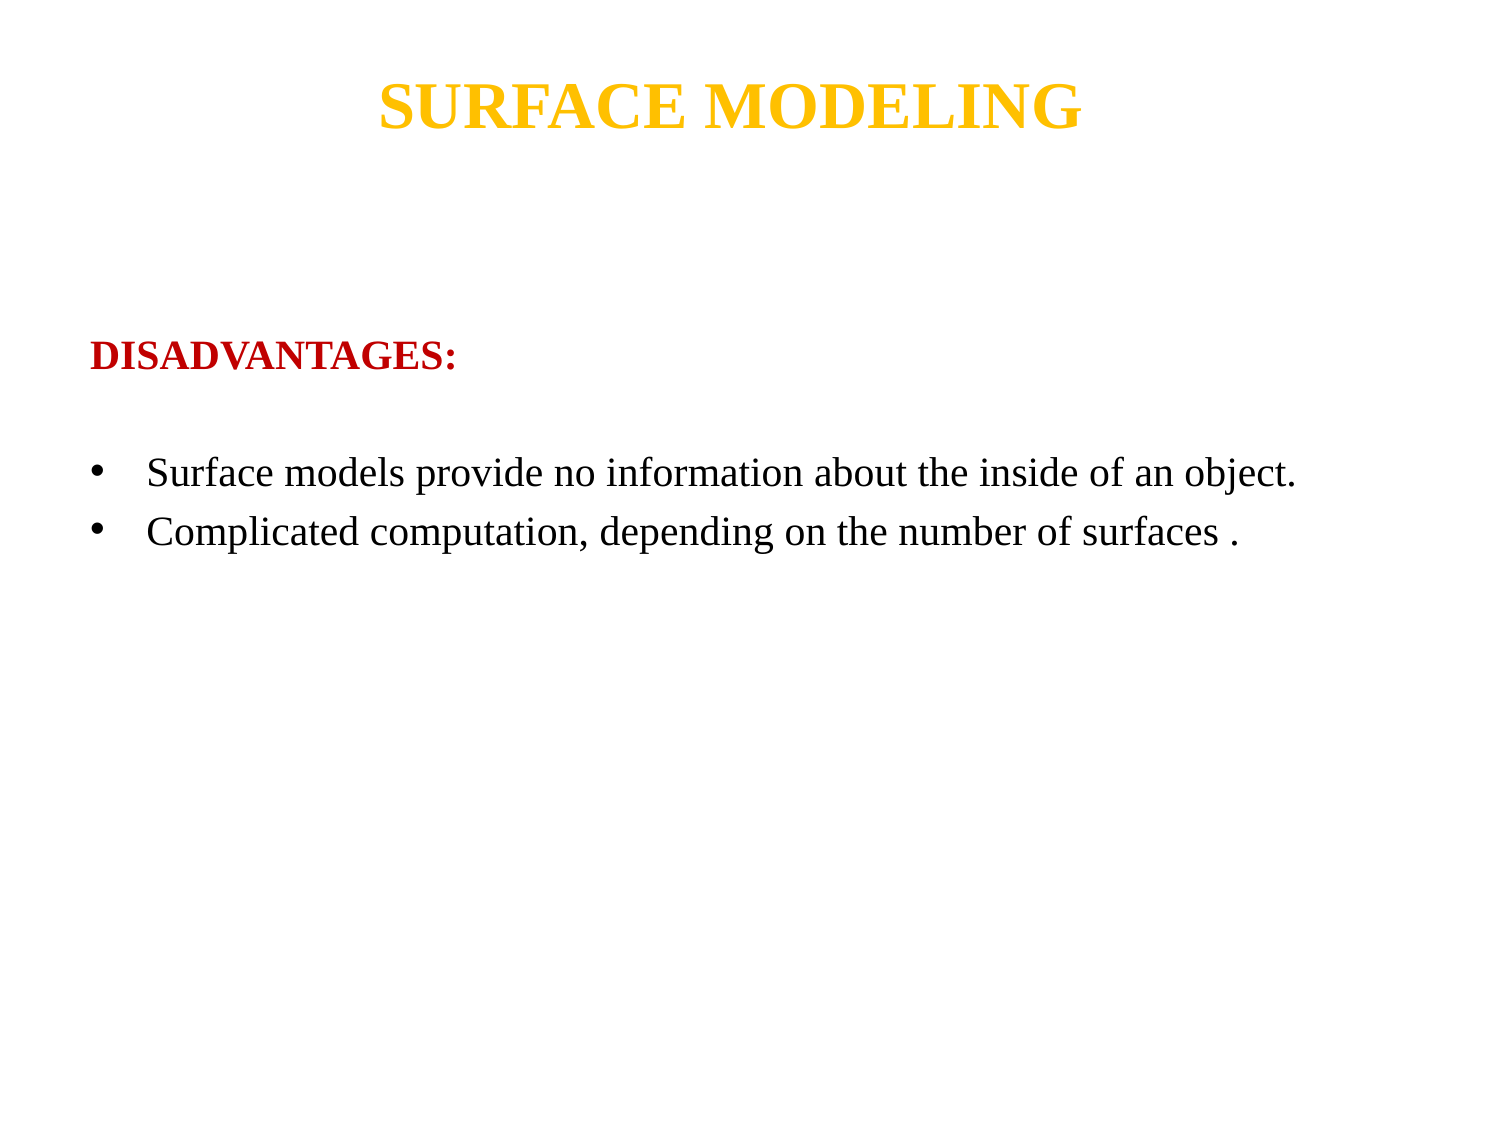

SURFACE MODELING

DISADVANTAGES:

Surface models provide no information about the inside of an object.
Complicated computation, depending on the number of surfaces .